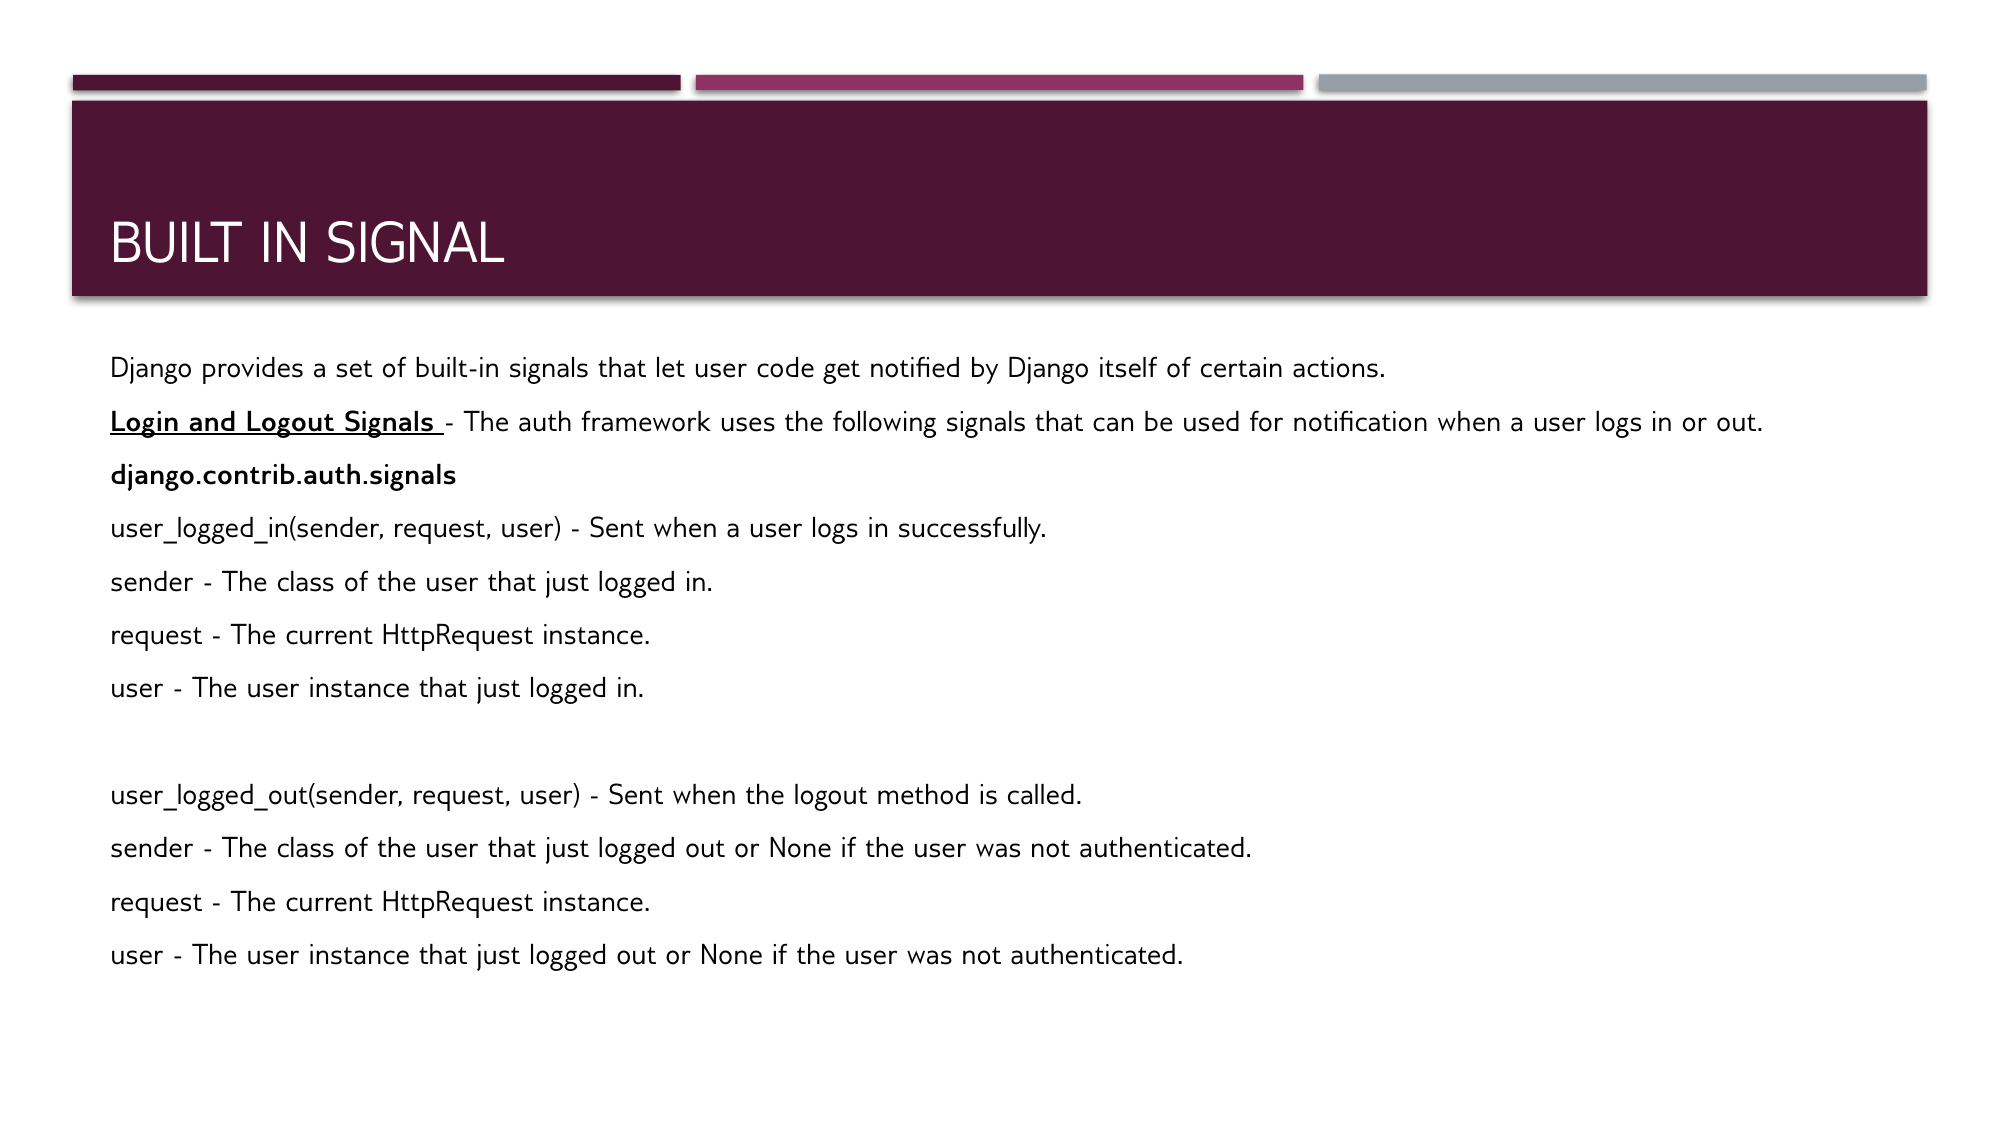

# Built in signal
Django provides a set of built-in signals that let user code get notified by Django itself of certain actions.
Login and Logout Signals - The auth framework uses the following signals that can be used for notification when a user logs in or out.
django.contrib.auth.signals
user_logged_in(sender, request, user) - Sent when a user logs in successfully.
sender - The class of the user that just logged in.
request - The current HttpRequest instance.
user - The user instance that just logged in.

user_logged_out(sender, request, user) - Sent when the logout method is called.
sender - The class of the user that just logged out or None if the user was not authenticated.
request - The current HttpRequest instance.
user - The user instance that just logged out or None if the user was not authenticated.